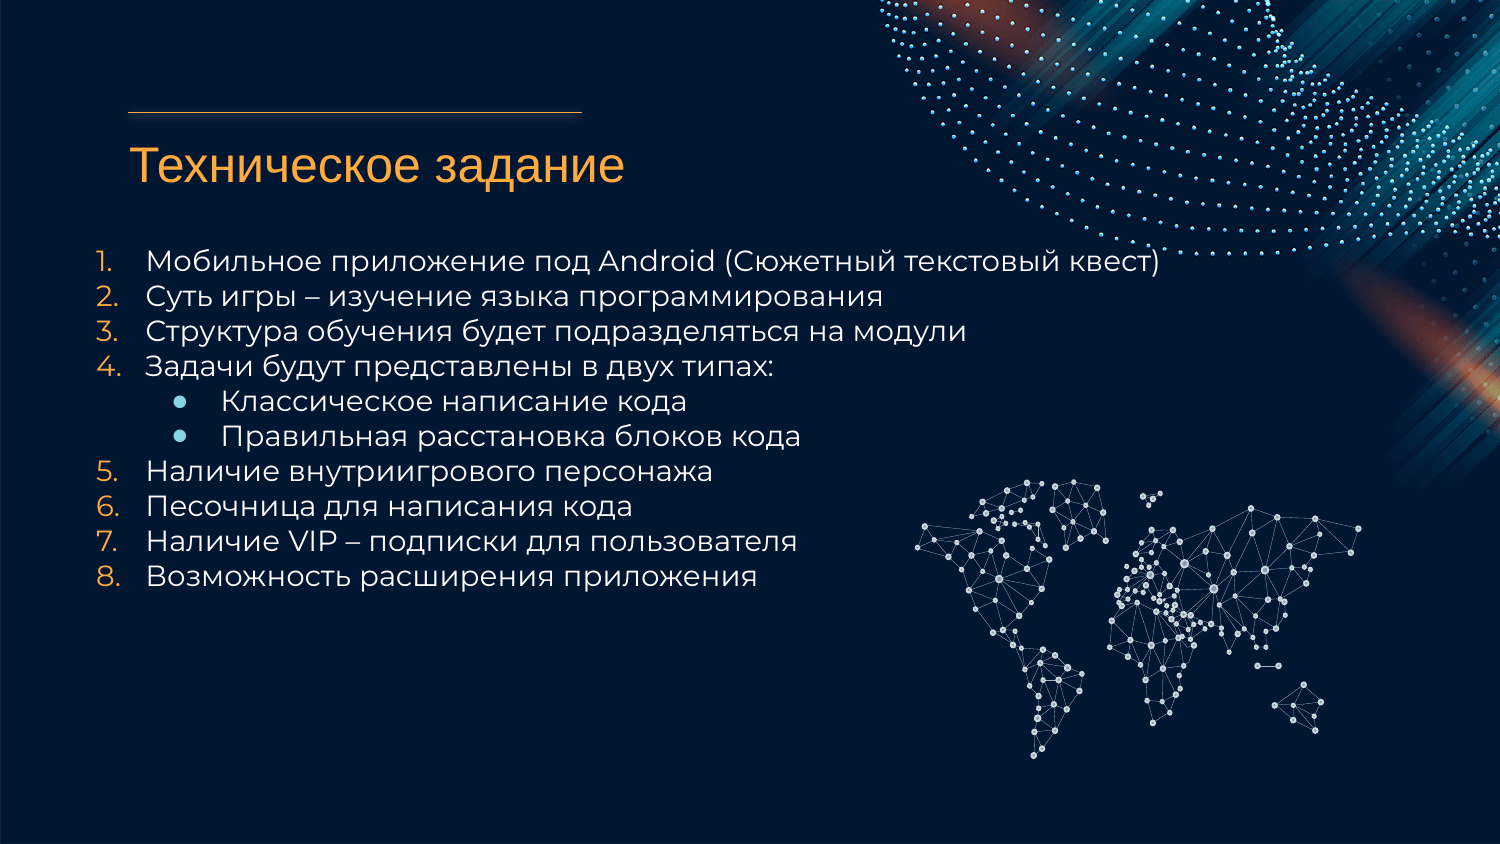

# Техническое задание
Мобильное приложение под Android (Сюжетный текстовый квест)
Суть игры – изучение языка программирования
Структура обучения будет подразделяться на модули
Задачи будут представлены в двух типах:
Классическое написание кода
Правильная расстановка блоков кода
Наличие внутриигрового персонажа
Песочница для написания кода
Наличие VIP – подписки для пользователя
Возможность расширения приложения